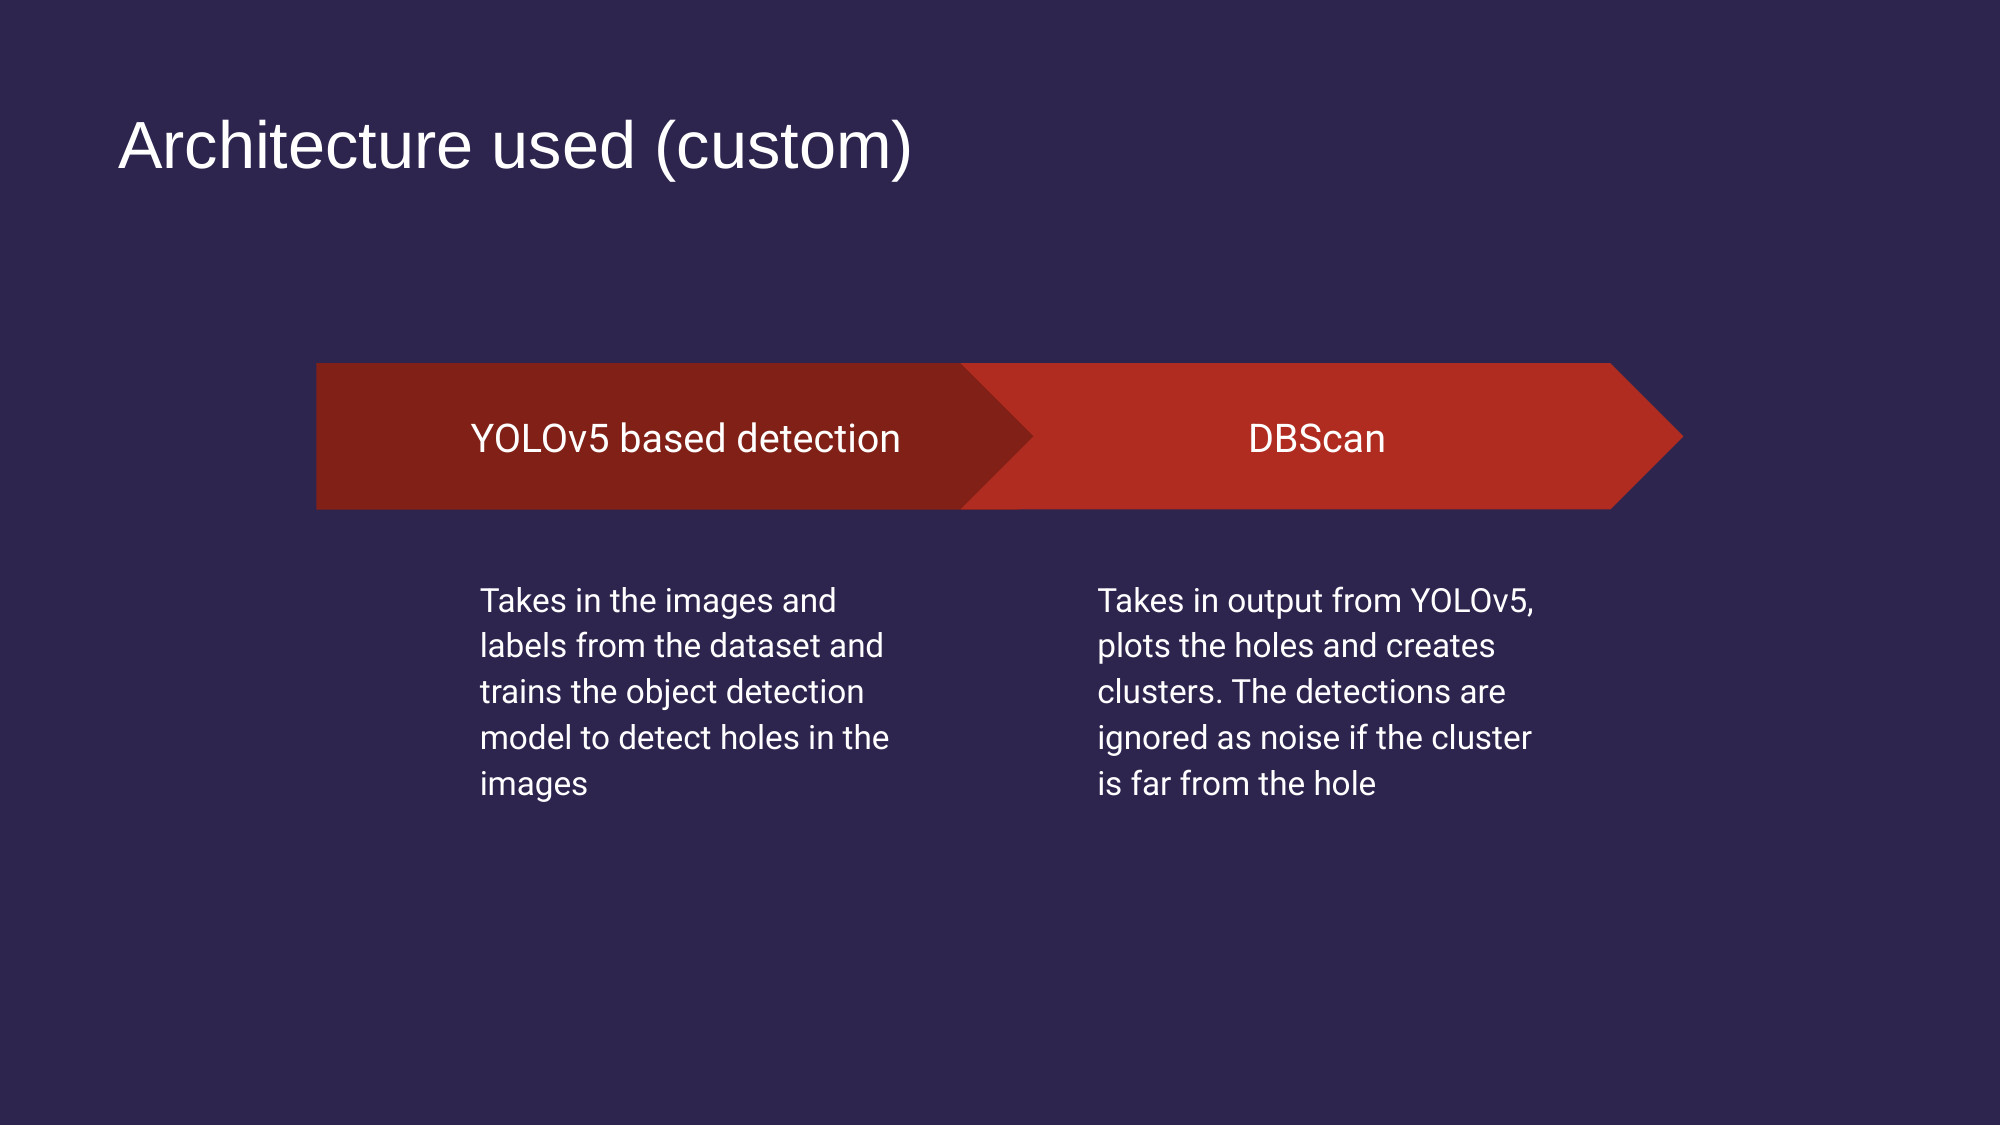

# Architecture used (custom)
DBScan
Takes in output from YOLOv5, plots the holes and creates clusters. The detections are ignored as noise if the cluster is far from the hole
YOLOv5 based detection
Takes in the images and labels from the dataset and trains the object detection model to detect holes in the images